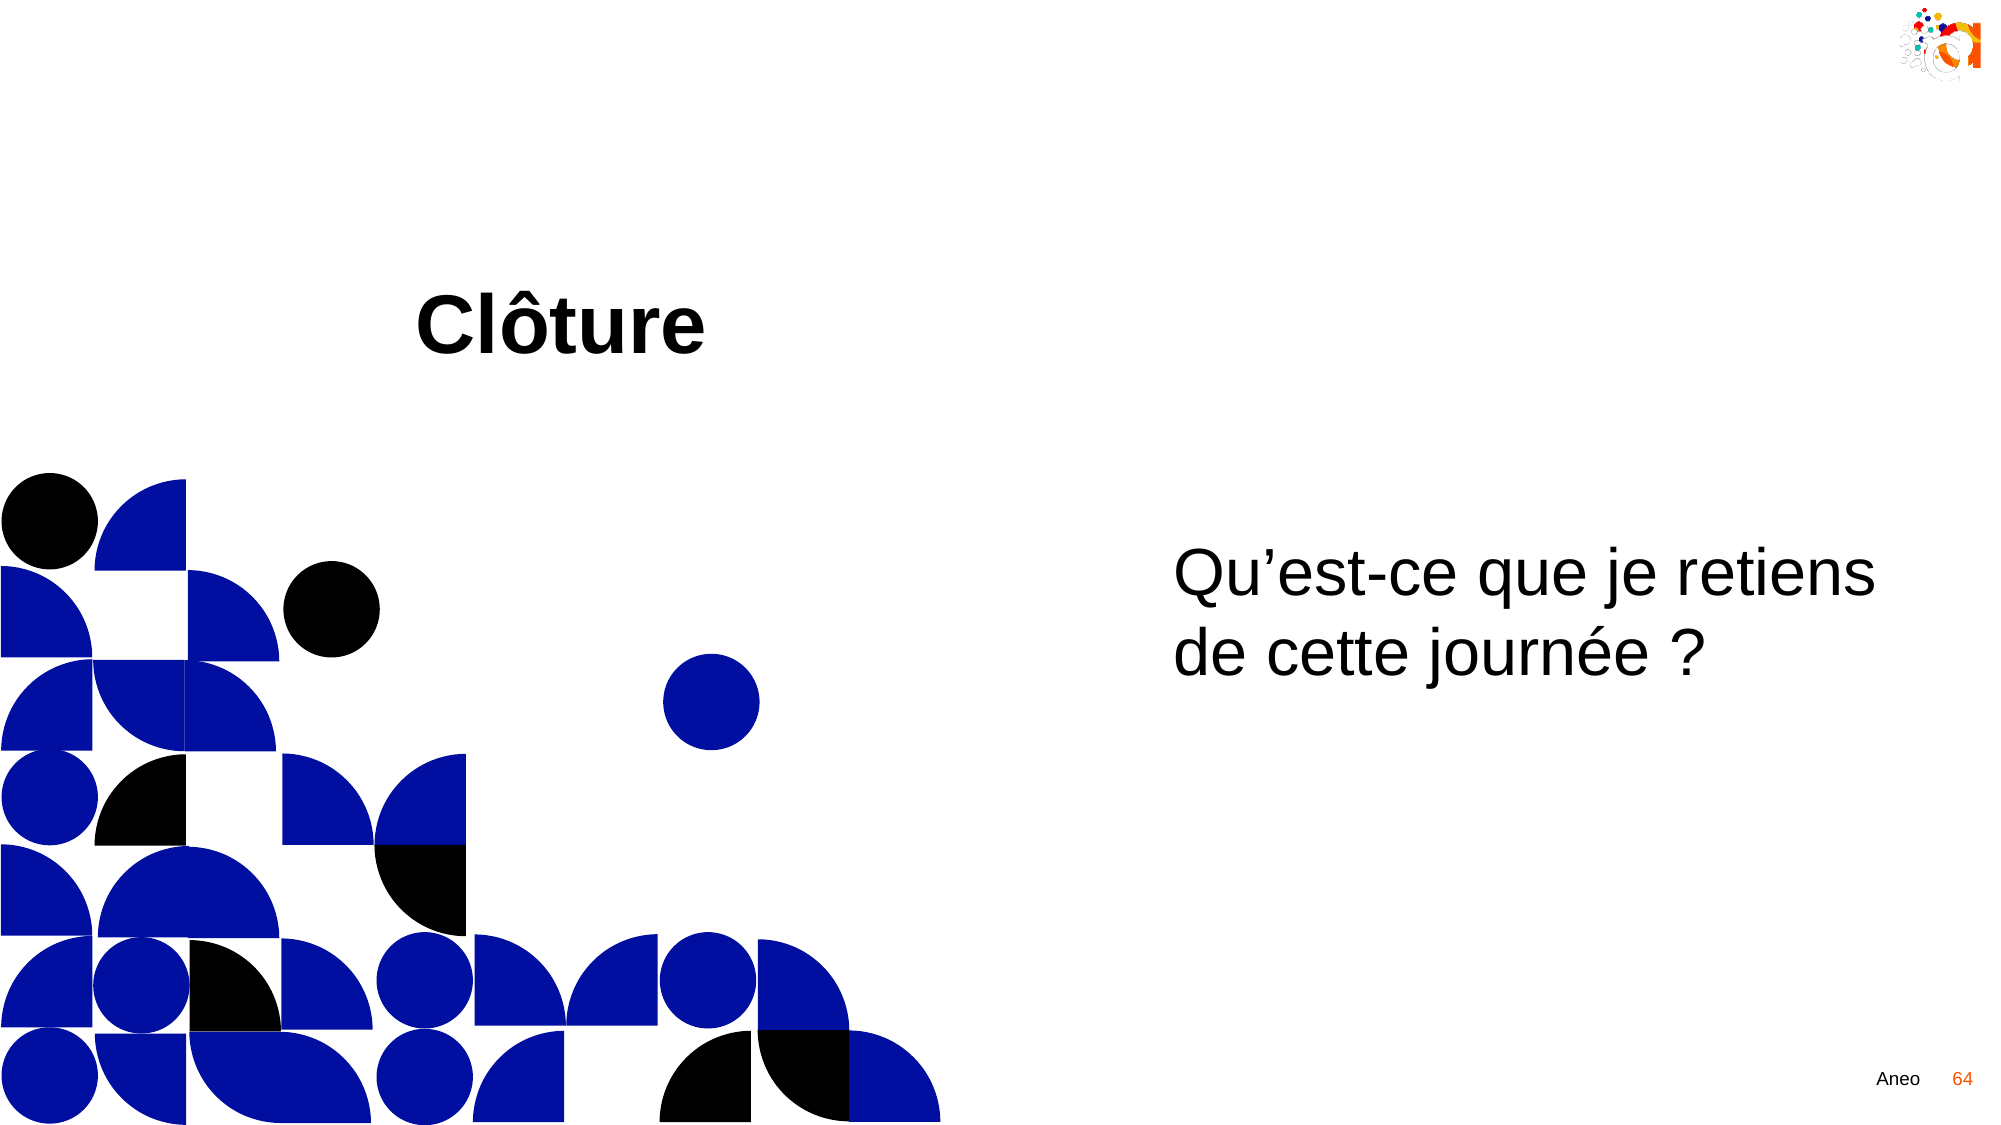

# Clôture
Qu’est-ce que je retiens de cette journée ?